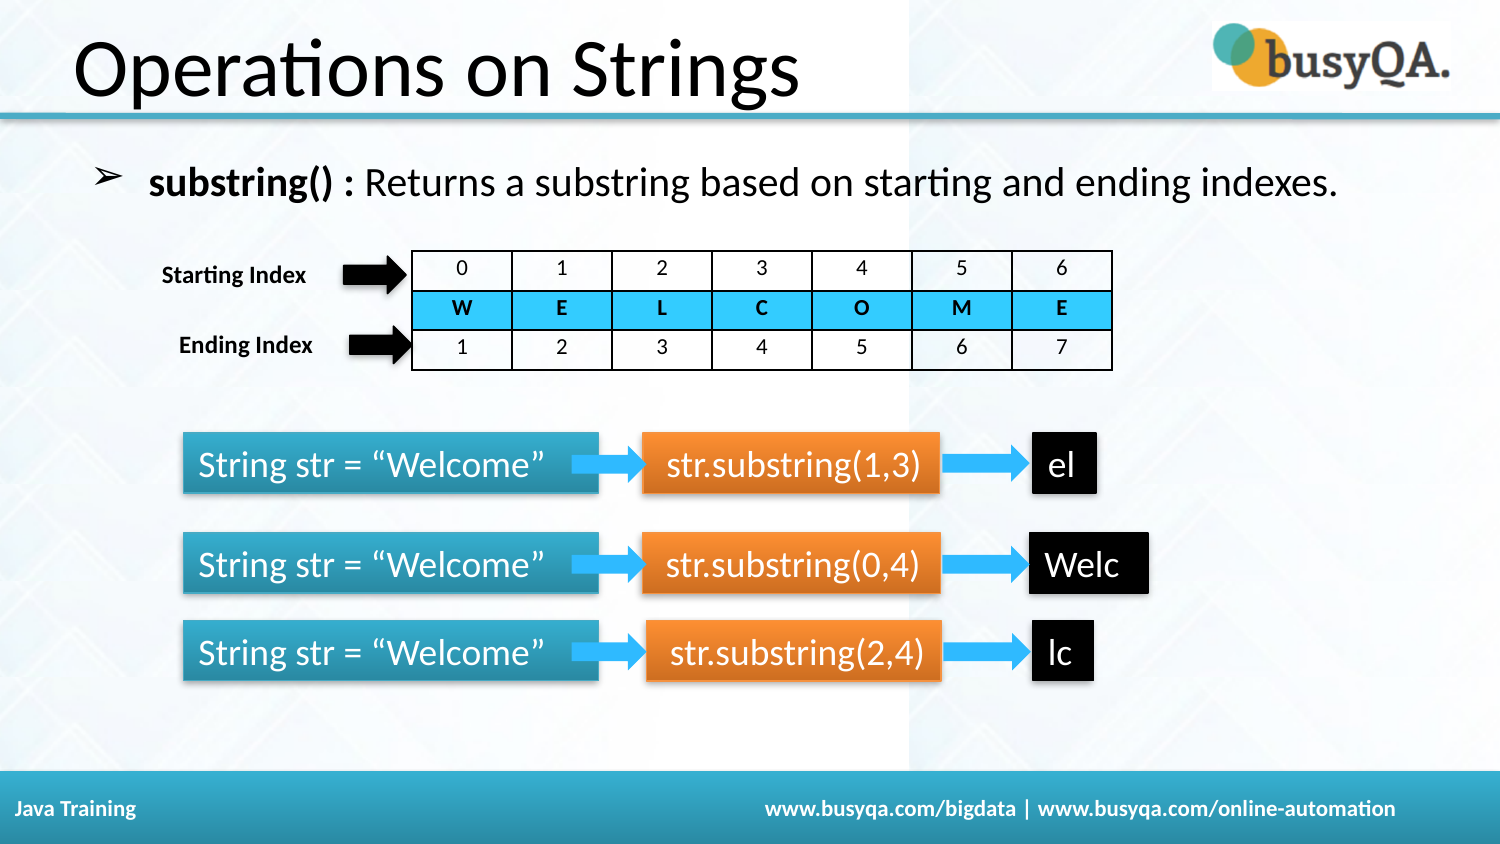

Operations on Strings
substring() : Returns a substring based on starting and ending indexes.
Starting Index
| 0 | 1 | 2 | 3 | 4 | 5 | 6 |
| --- | --- | --- | --- | --- | --- | --- |
| W | E | L | C | O | M | E |
| 1 | 2 | 3 | 4 | 5 | 6 | 7 |

Ending Index

String str = “Welcome”
 str.substring(1,3)
el

String str = “Welcome”
 str.substring(0,4)
Welc

String str = “Welcome”
 str.substring(2,4)
lc